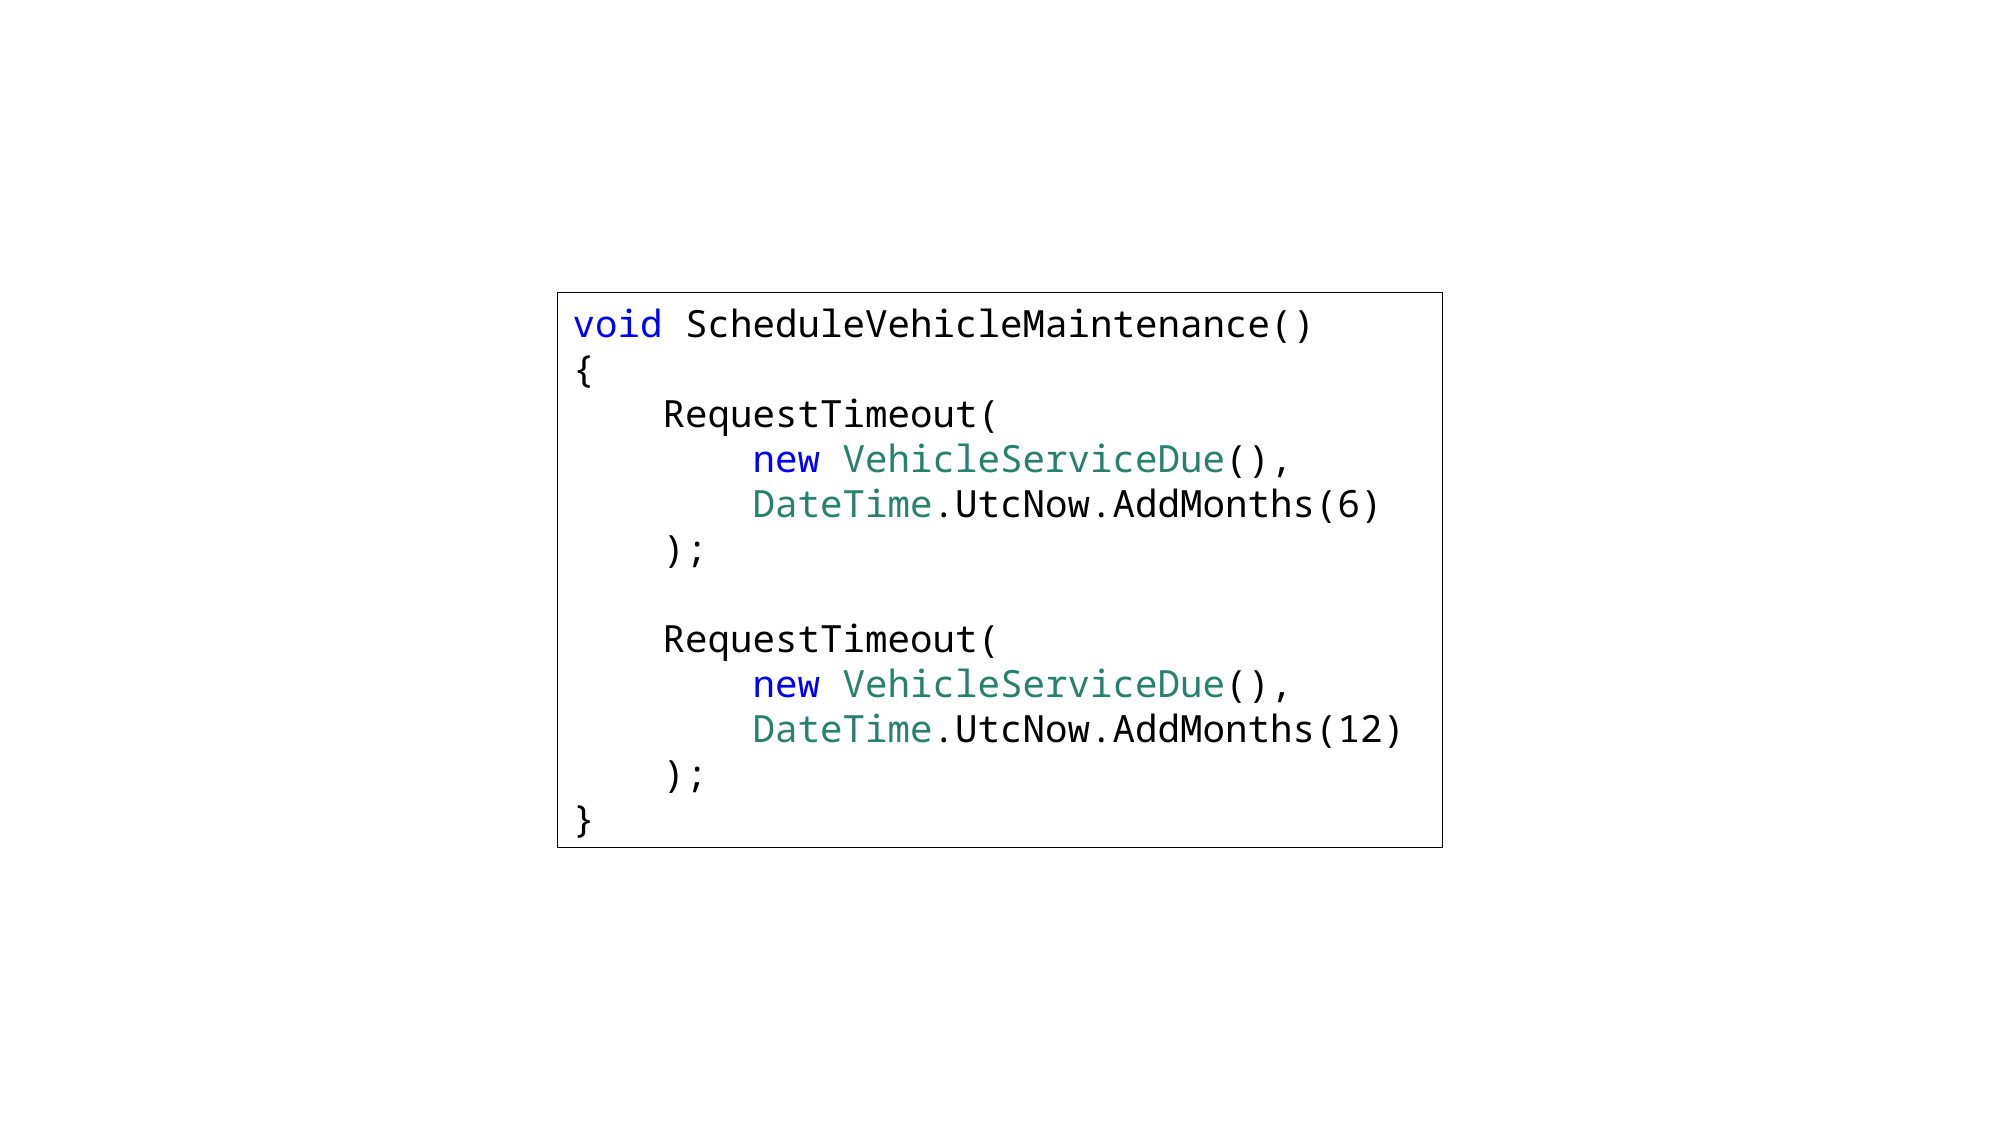

void ScheduleVehicleMaintenance()
{
    RequestTimeout(
        new VehicleServiceDue(),
        DateTime.UtcNow.AddMonths(6)
    );

    RequestTimeout(
        new VehicleServiceDue(),
        DateTime.UtcNow.AddMonths(12)
    );
}